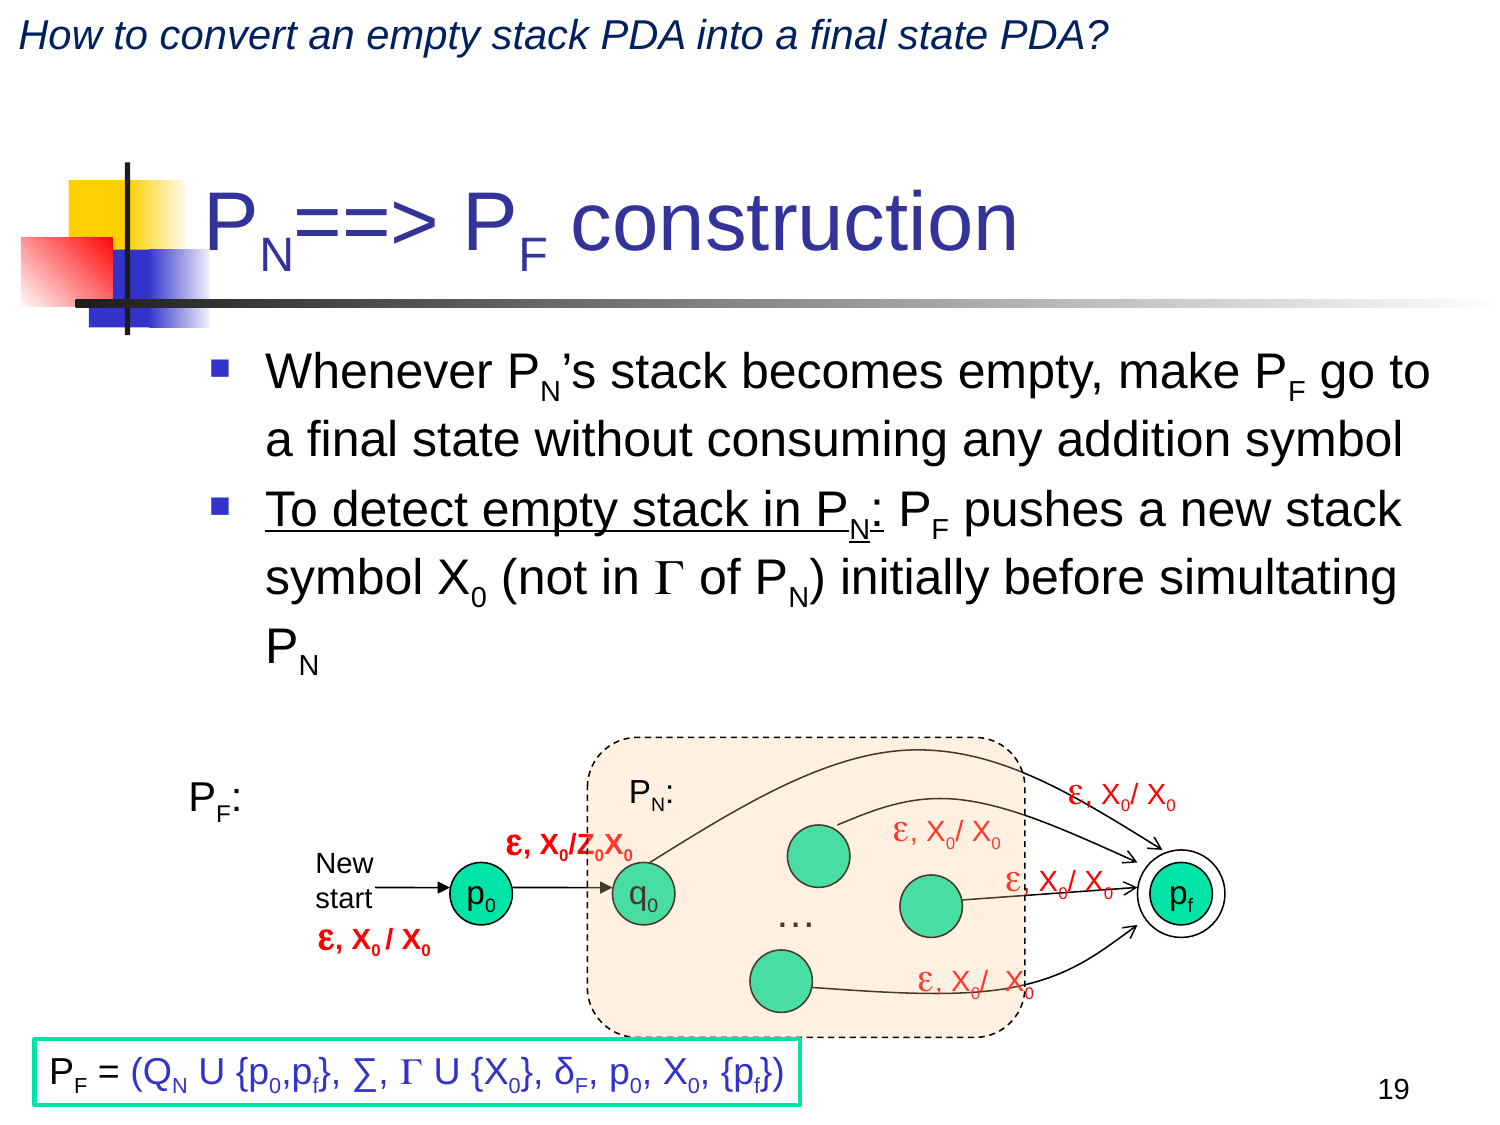

How to convert an empty stack PDA into a final state PDA?
# PN==> PF construction
Whenever PN’s stack becomes empty, make PF go to a final state without consuming any addition symbol
To detect empty stack in PN: PF pushes a new stack symbol X0 (not in Γ of PN) initially before simultating PN

PN

ε, X0/ X0
ε, X0/ X0

ε, X0/ X0

ε, X0/  X0
PF:
PN:
ε, X0/Z0X0
New
start
p0

q0

…

pf
ε, X0 / X0
19
PF = (QN U {p0,pf}, ∑, Γ U {X0}, δF, p0, X0, {pf})